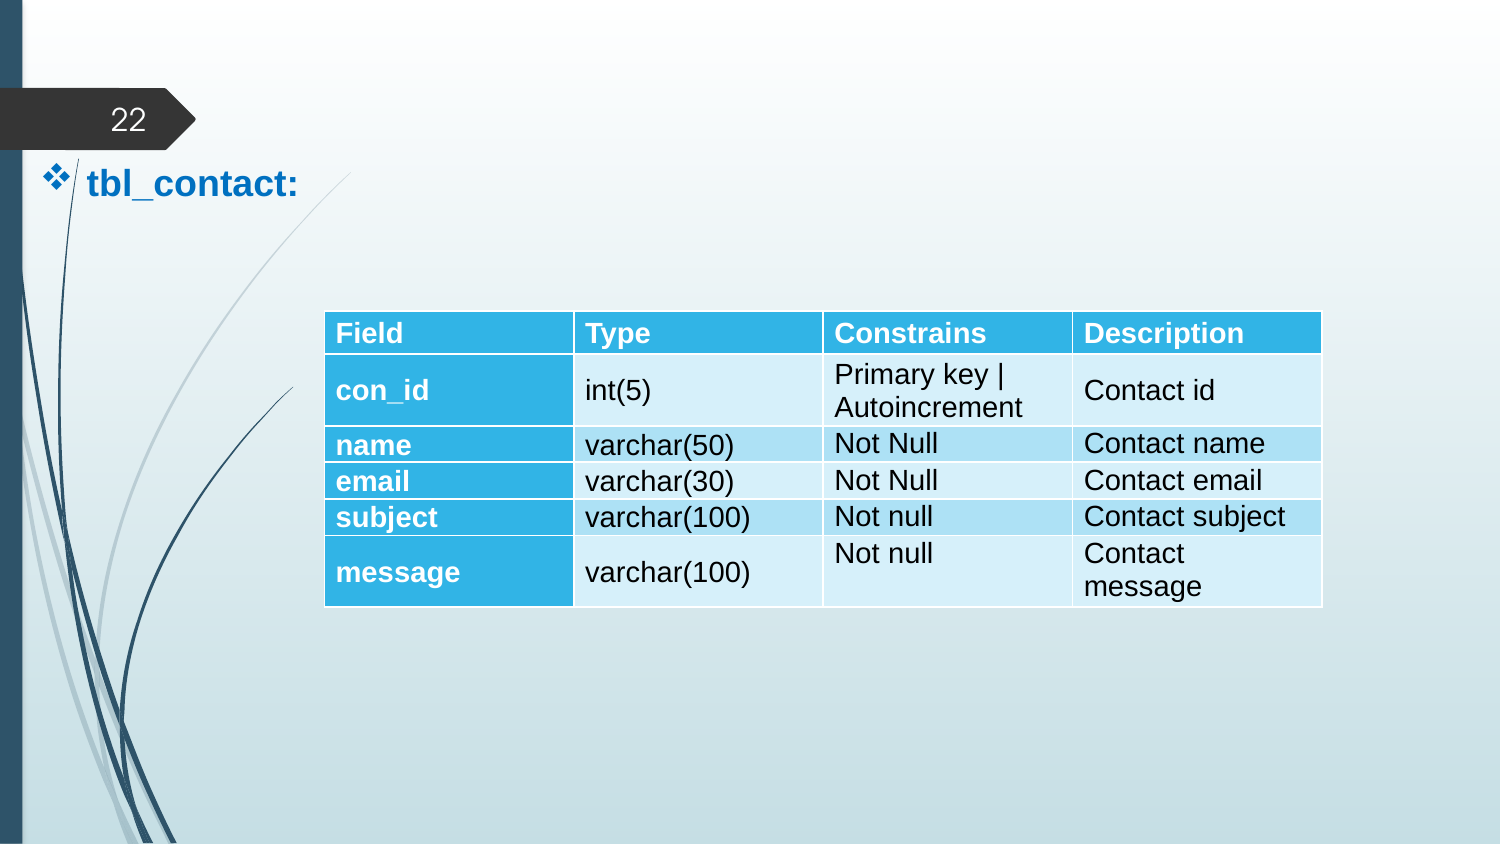

22
tbl_contact:
| Field | Type | Constrains | Description |
| --- | --- | --- | --- |
| con\_id | int(5) | Primary key | Autoincrement | Contact id |
| name | varchar(50) | Not Null | Contact name |
| email | varchar(30) | Not Null | Contact email |
| subject | varchar(100) | Not null | Contact subject |
| message | varchar(100) | Not null | Contact message |